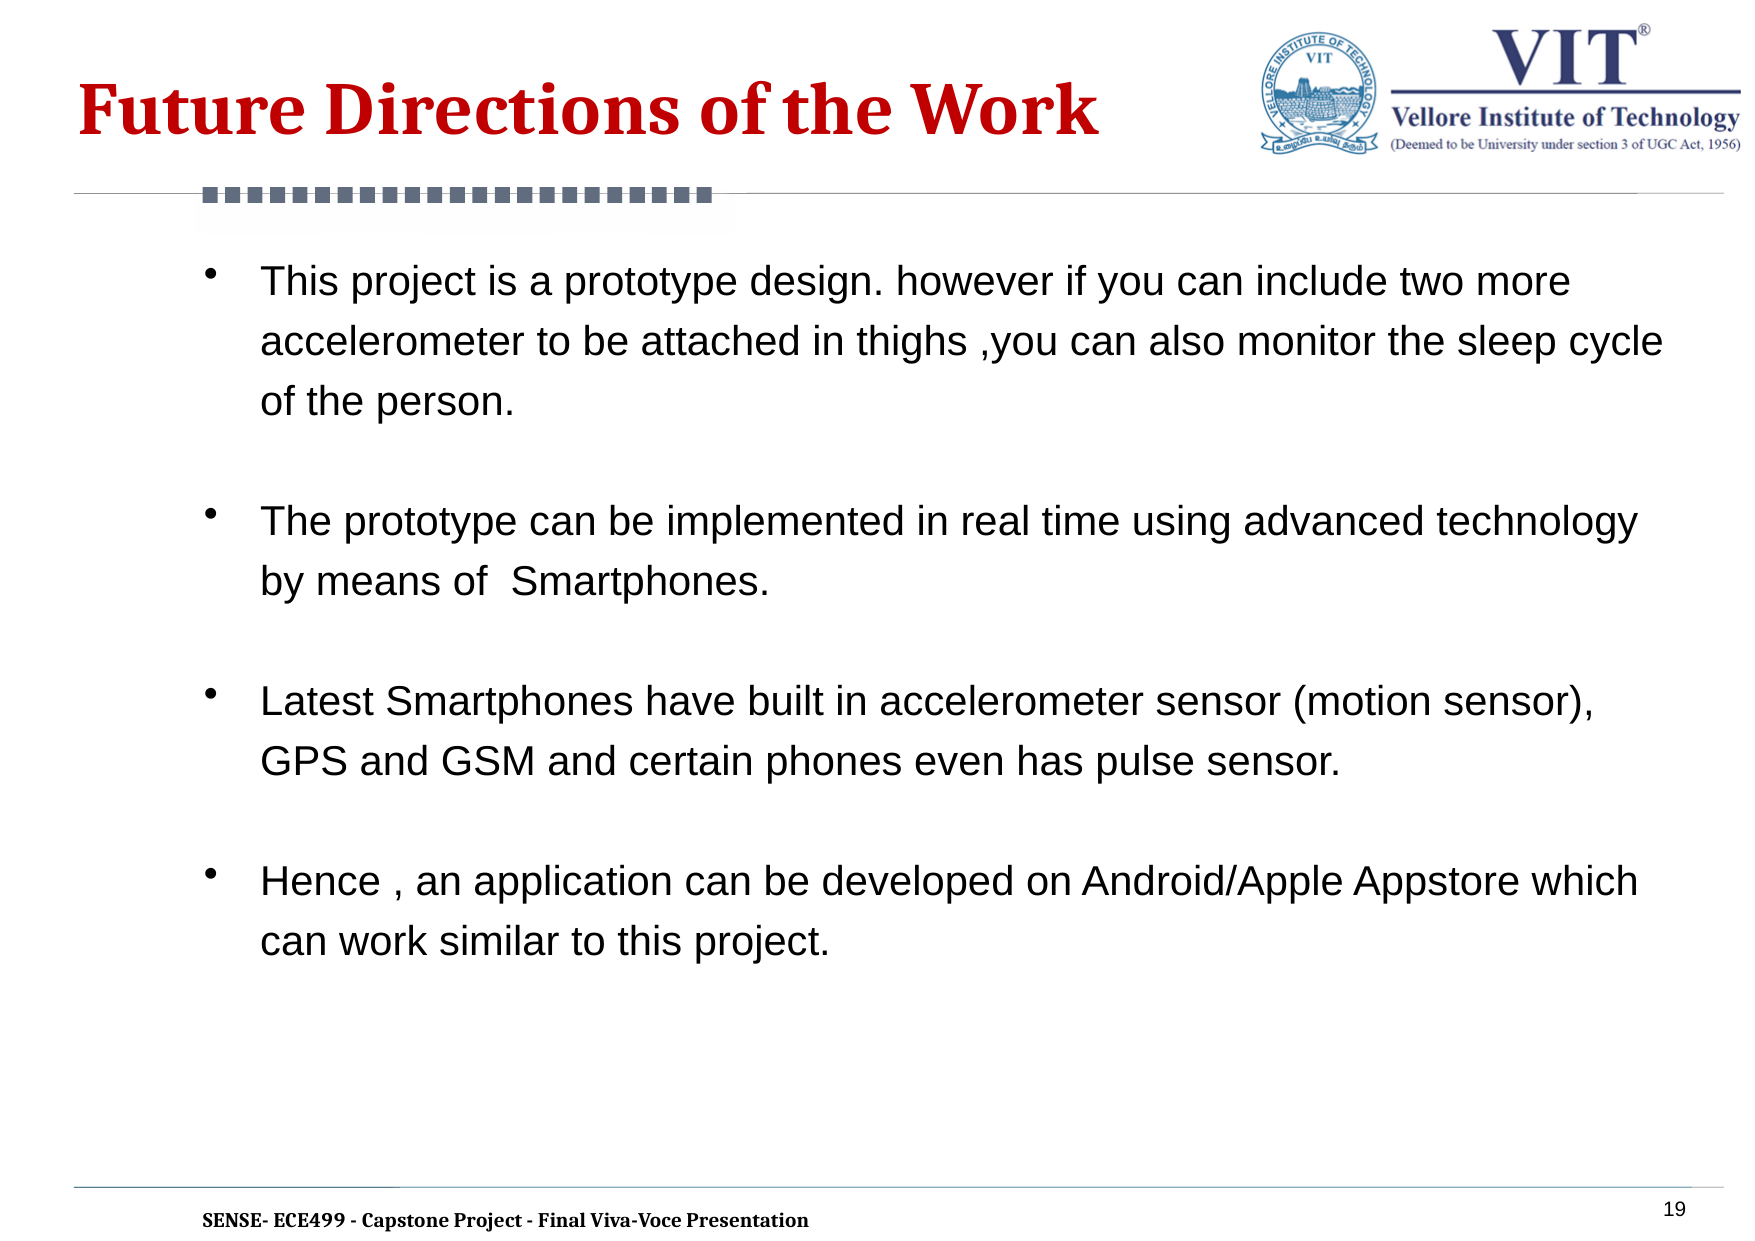

# Future Directions of the Work
This project is a prototype design. however if you can include two more accelerometer to be attached in thighs ,you can also monitor the sleep cycle of the person.

The prototype can be implemented in real time using advanced technology  by means of  Smartphones.

Latest Smartphones have built in accelerometer sensor (motion sensor), GPS and GSM and certain phones even has pulse sensor.

Hence , an application can be developed on Android/Apple Appstore which can work similar to this project.
19
SENSE- ECE499 - Capstone Project - Final Viva-Voce Presentation